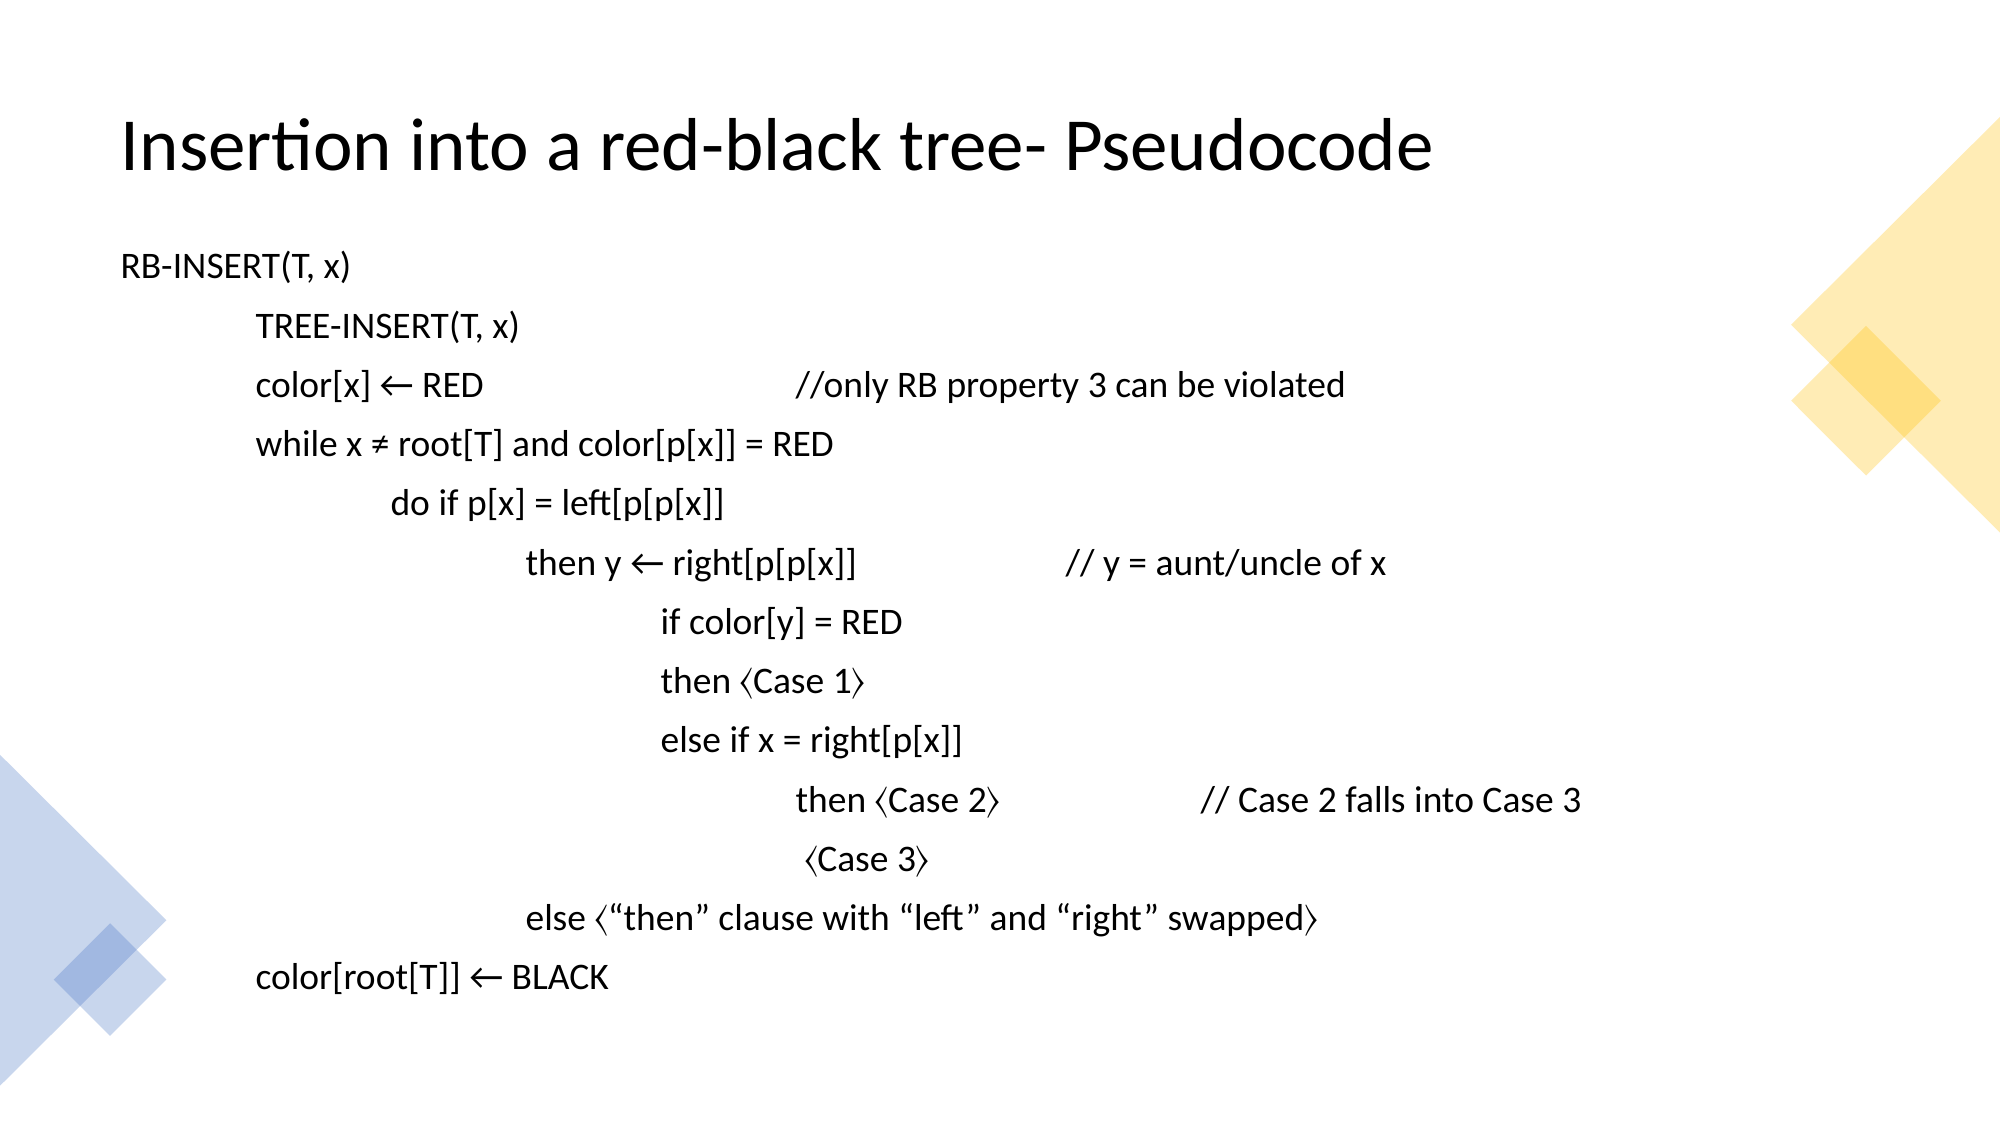

# Insertion into a red-black tree- Pseudocode

RB-INSERT(T, x)
	TREE-INSERT(T, x)
	color[x] ← RED   			//only RB property 3 can be violated
	while x ≠ root[T] and color[p[x]] = RED
		do if p[x] = left[p[p[x]]
			then y ← right[p[p[x]] 		// y = aunt/uncle of x
				if color[y] = RED
				then 〈Case 1〉
				else if x = right[p[x]]
					then 〈Case 2〉 		// Case 2 falls into Case 3
					 〈Case 3〉
			else 〈“then” clause with “left” and “right” swapped〉
	color[root[T]] ← BLACK